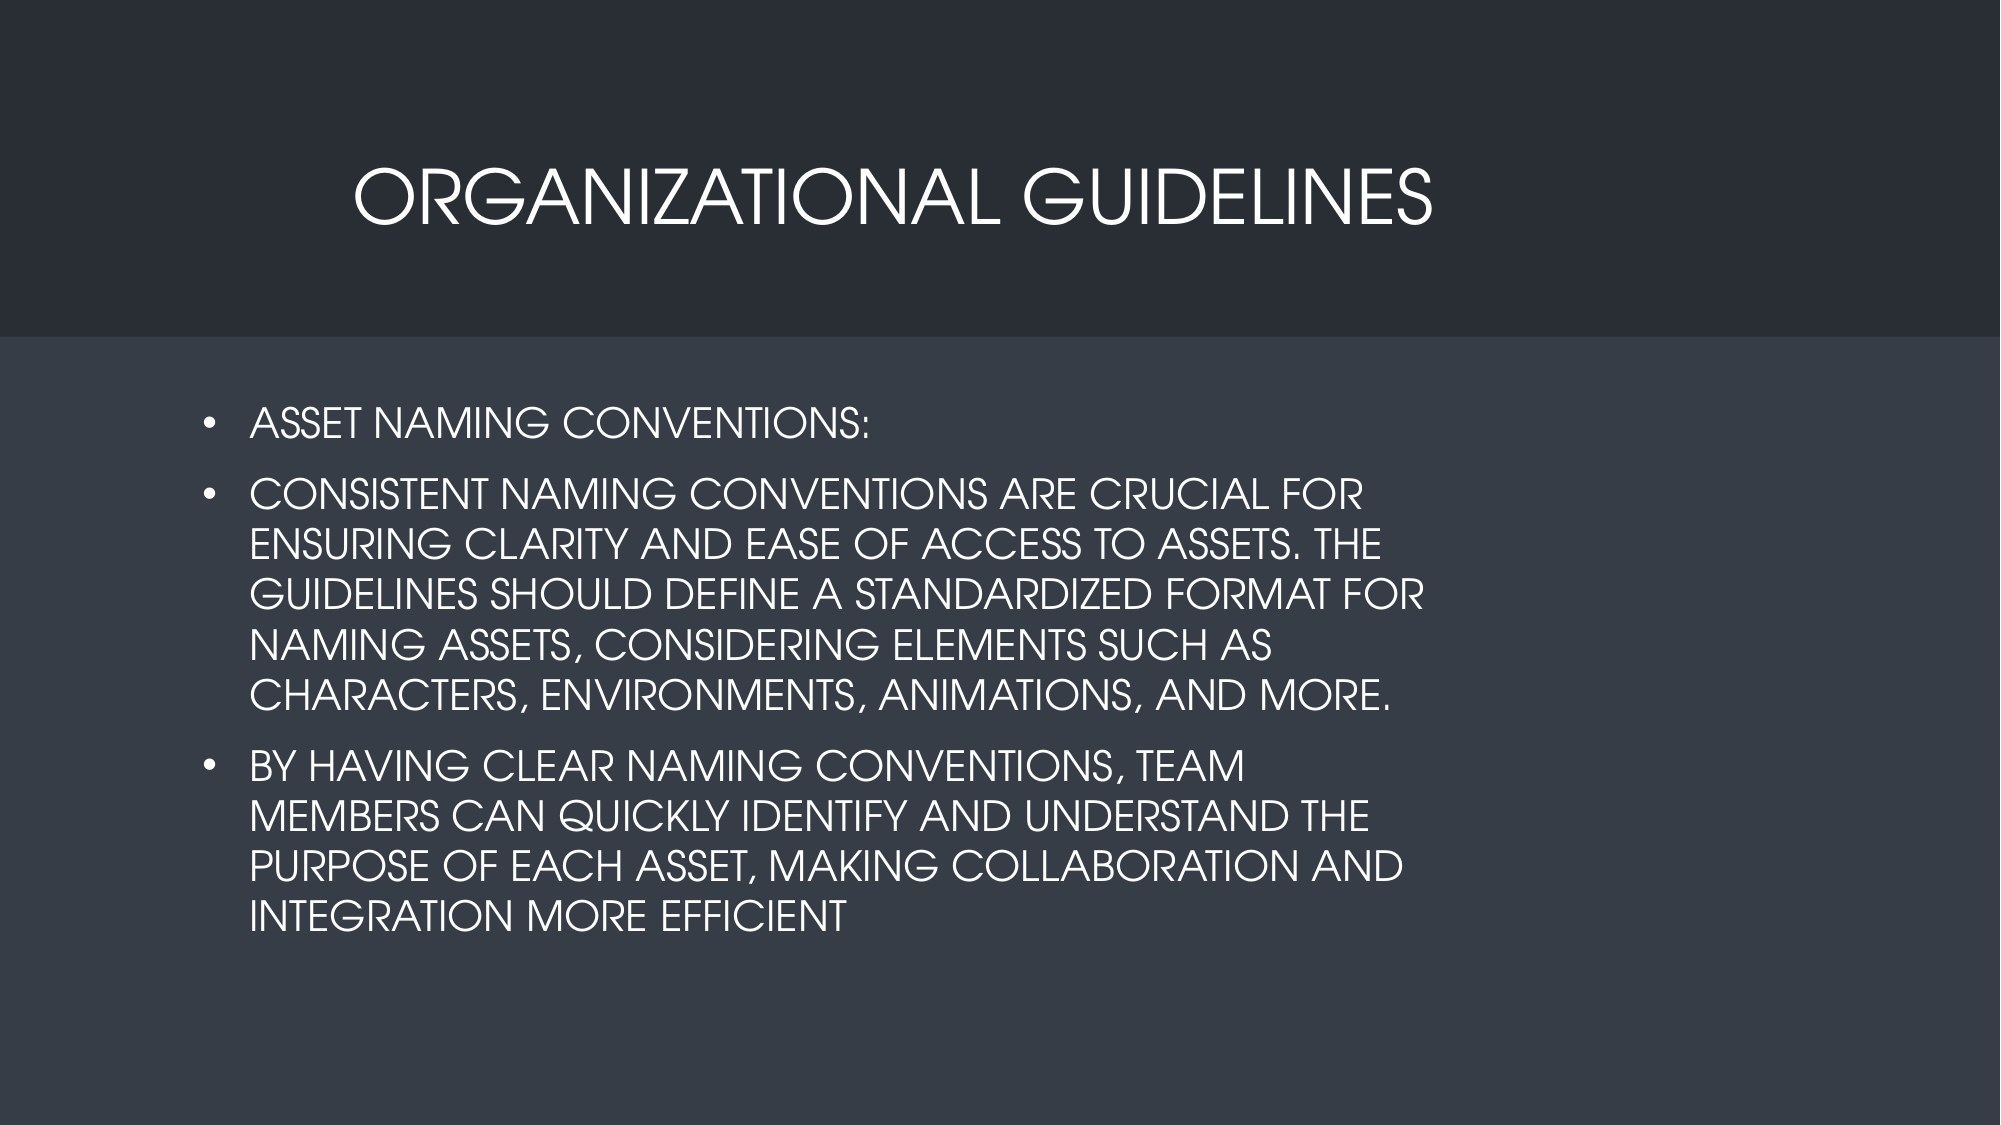

# ORGANIZATIONAL GUIDELINES
Asset Naming Conventions:
Consistent naming conventions are crucial for ensuring clarity and ease of access to assets. The guidelines should define a standardized format for naming assets, considering elements such as characters, environments, animations, and more.
By having clear naming conventions, team members can quickly identify and understand the purpose of each asset, making collaboration and integration more efficient